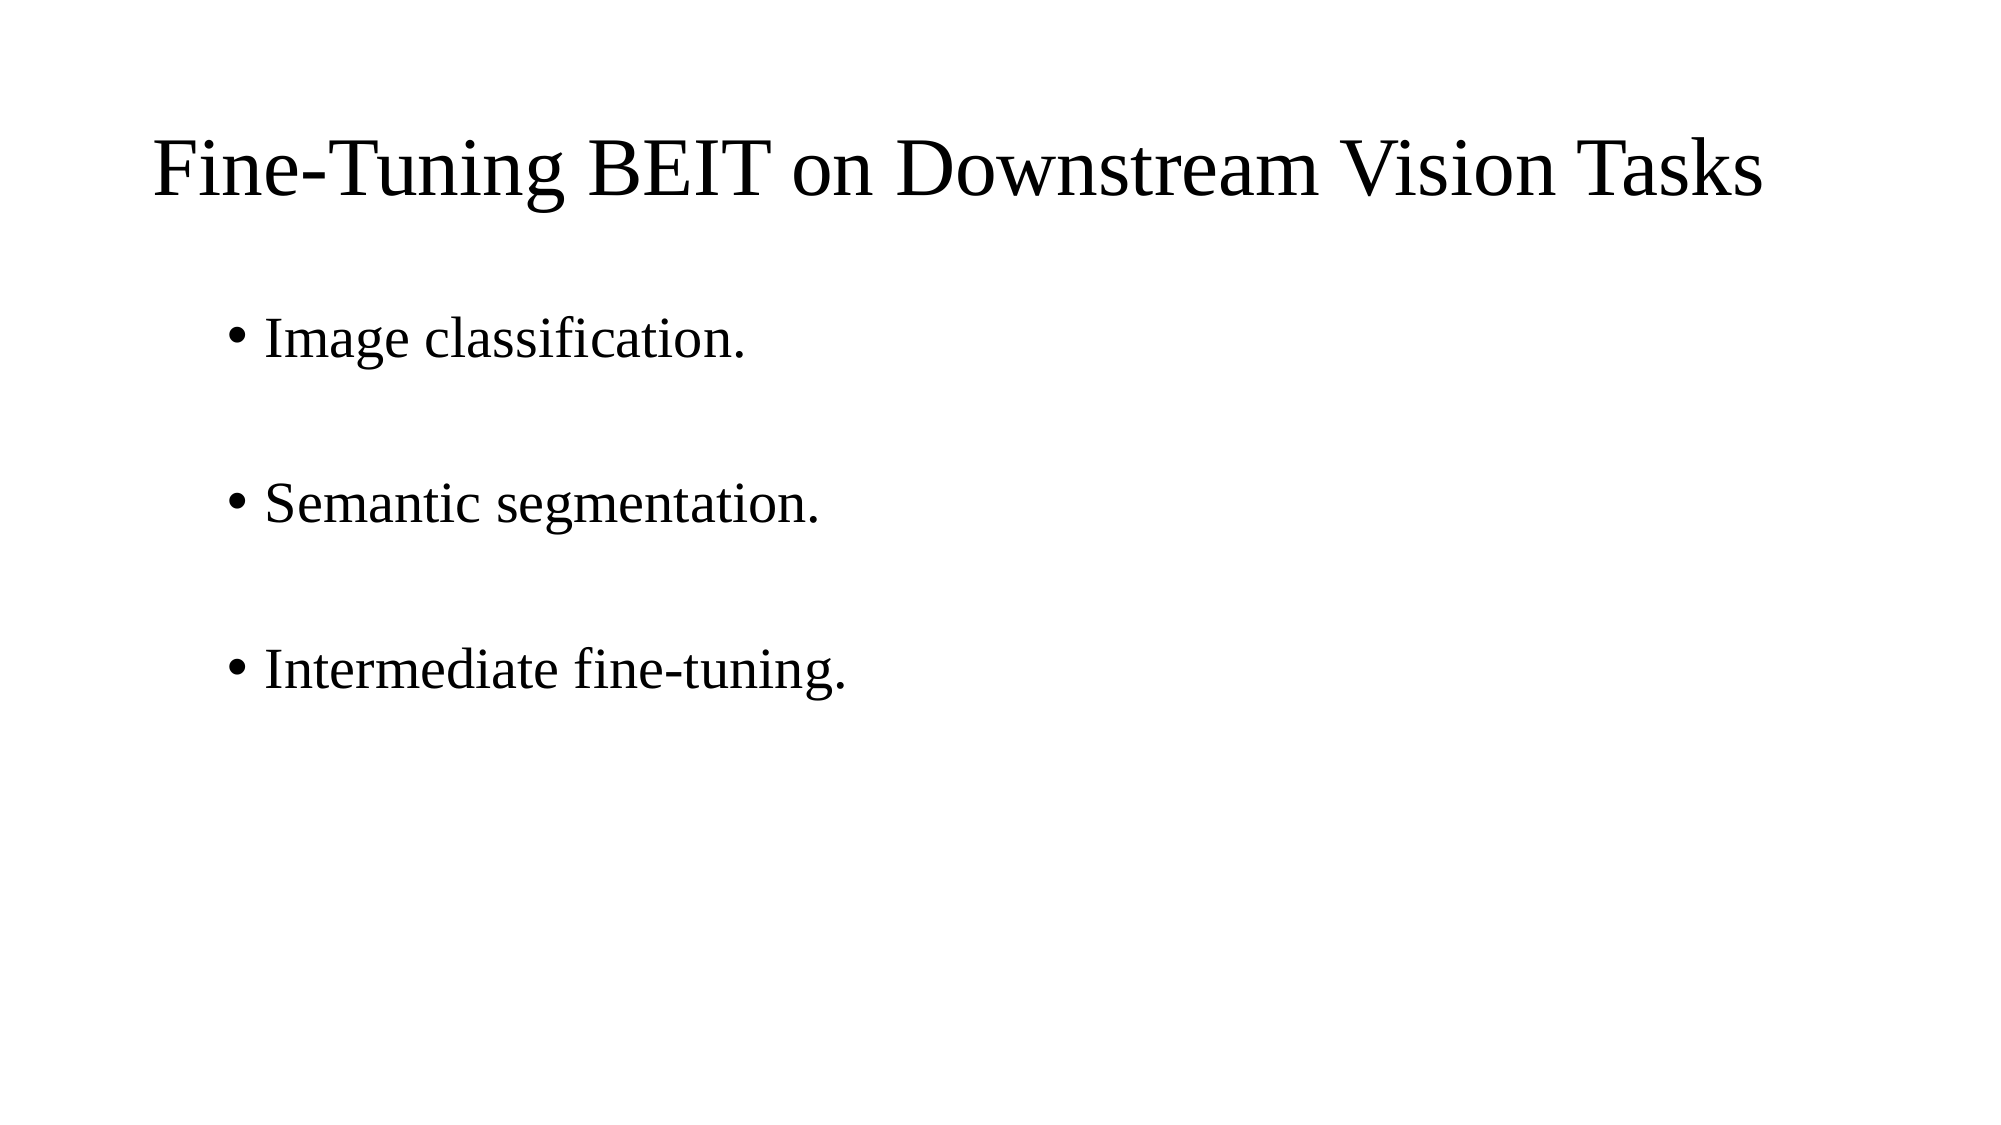

# Fine-Tuning BEIT on Downstream Vision Tasks
Image classification.

Semantic segmentation.

Intermediate fine-tuning.